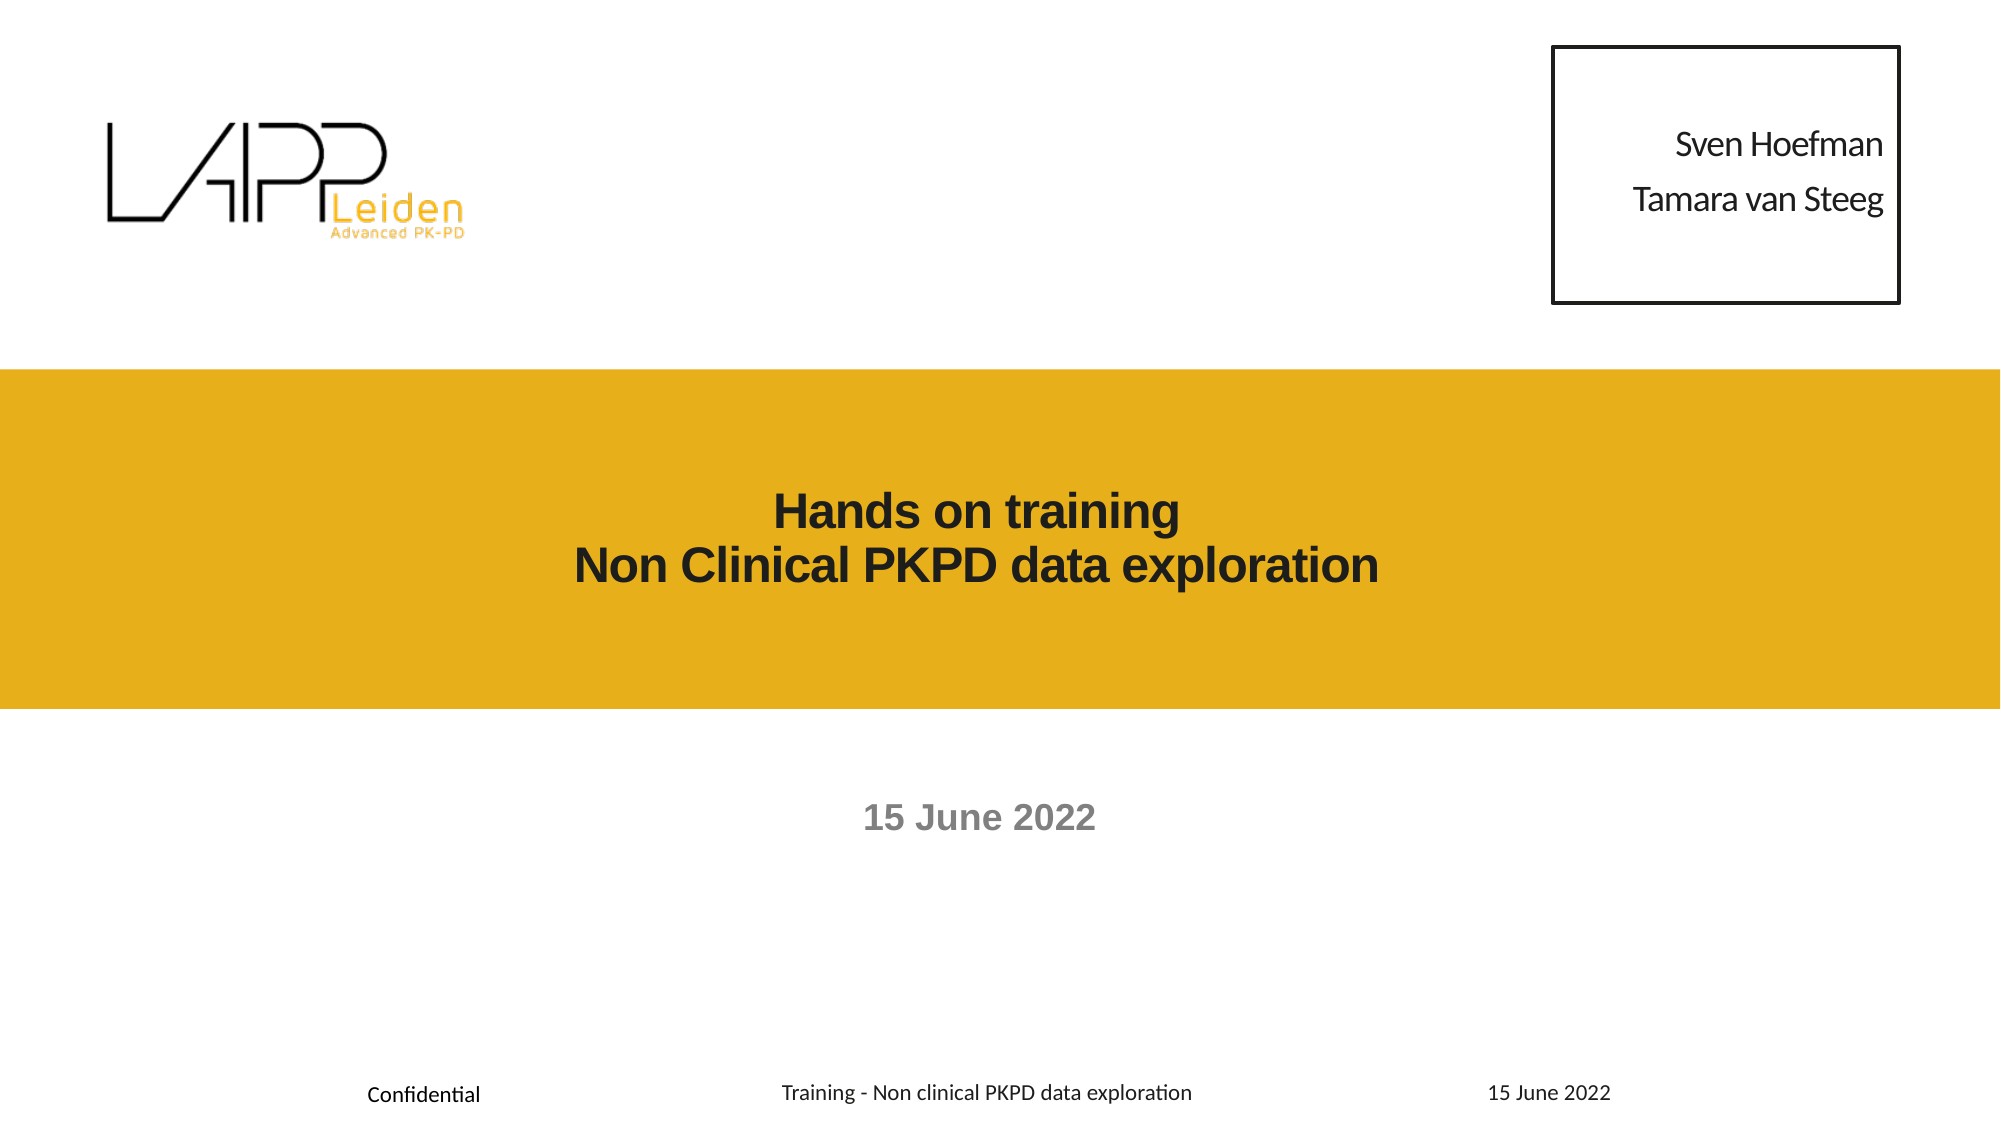

Sven Hoefman
Tamara van Steeg
# Hands on training Non Clinical PKPD data exploration
15 June 2022
15 June 2022
Training - Non clinical PKPD data exploration